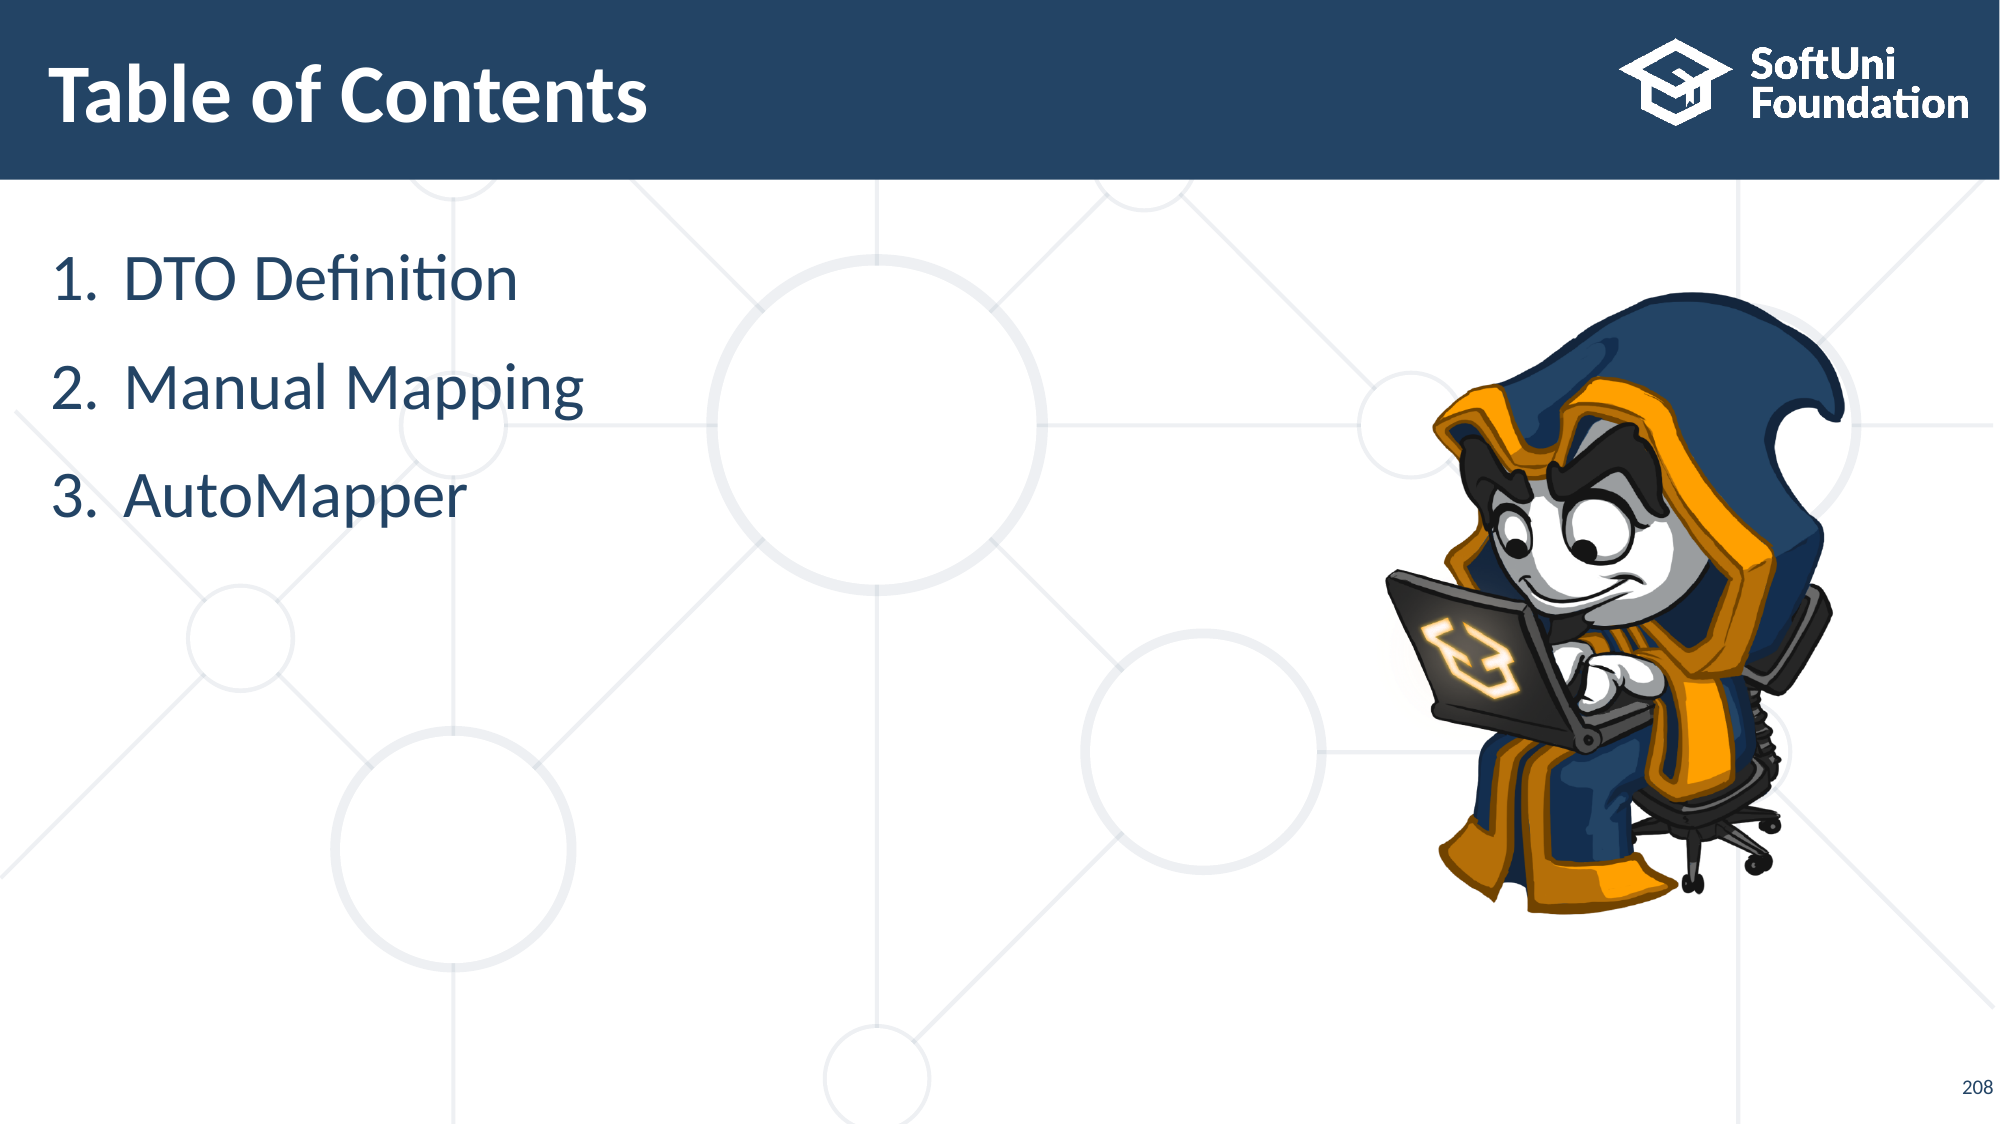

# Table of Contents
DTO Definition
Manual Mapping
AutoMapper
208